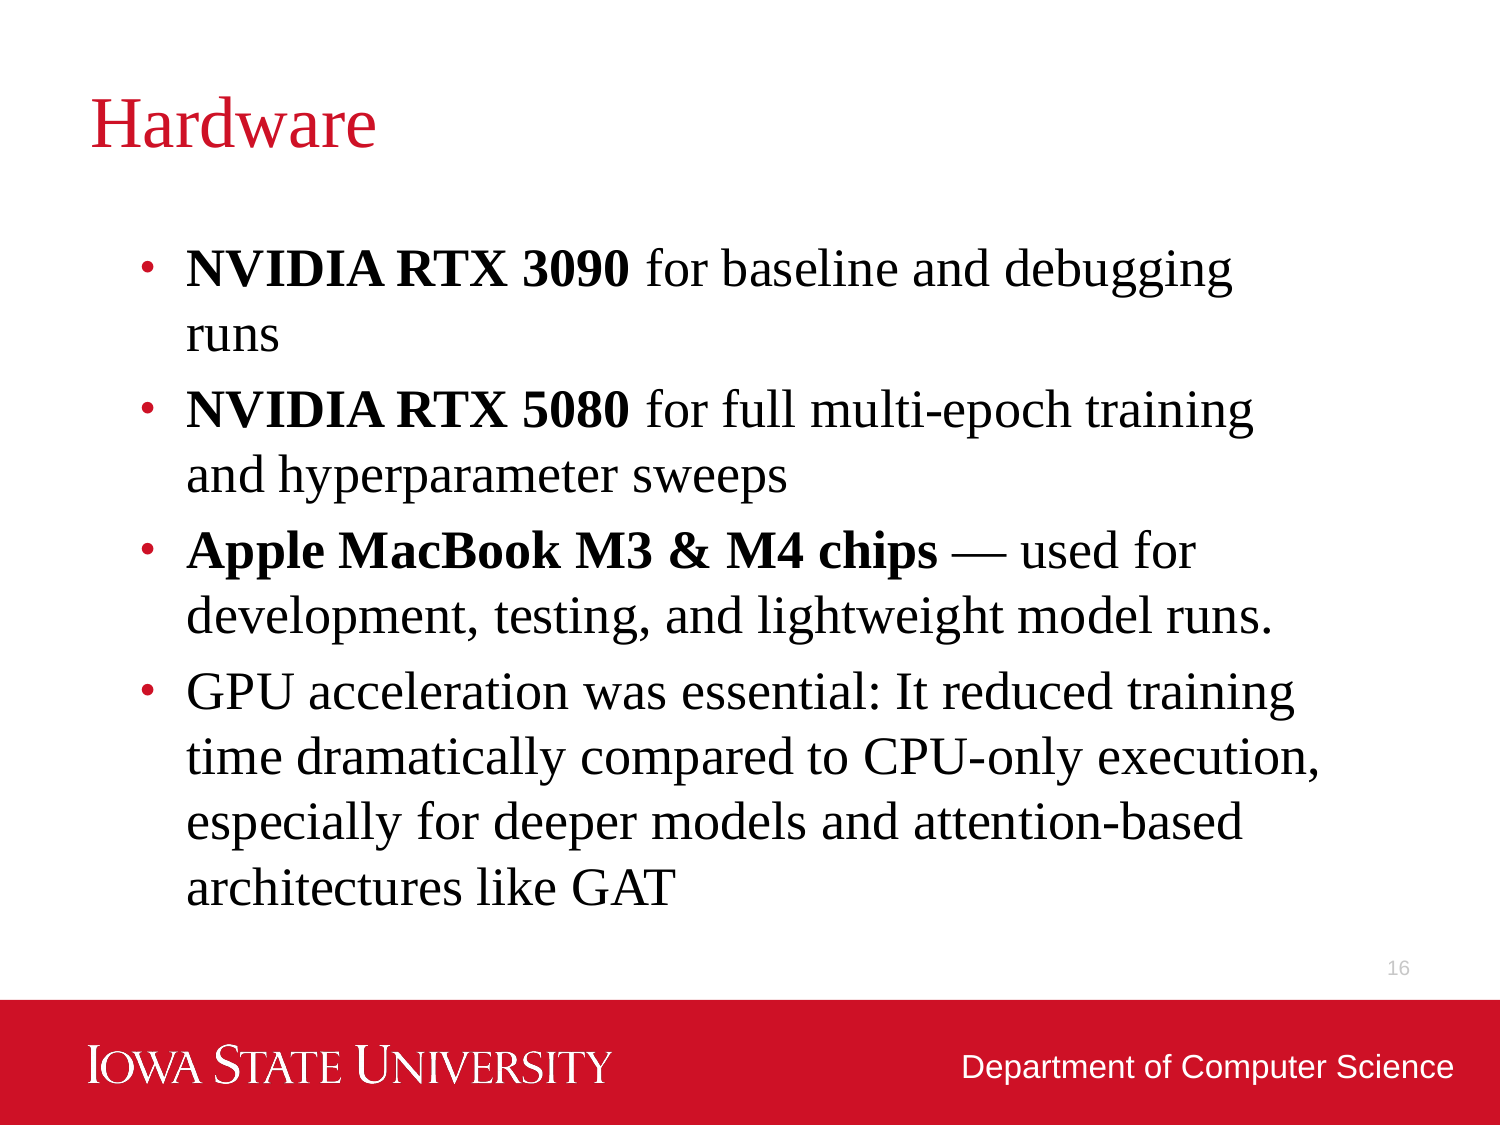

# Hardware
NVIDIA RTX 3090 for baseline and debugging runs
NVIDIA RTX 5080 for full multi-epoch training and hyperparameter sweeps
Apple MacBook M3 & M4 chips — used for development, testing, and lightweight model runs.
GPU acceleration was essential: It reduced training time dramatically compared to CPU-only execution, especially for deeper models and attention-based architectures like GAT
16